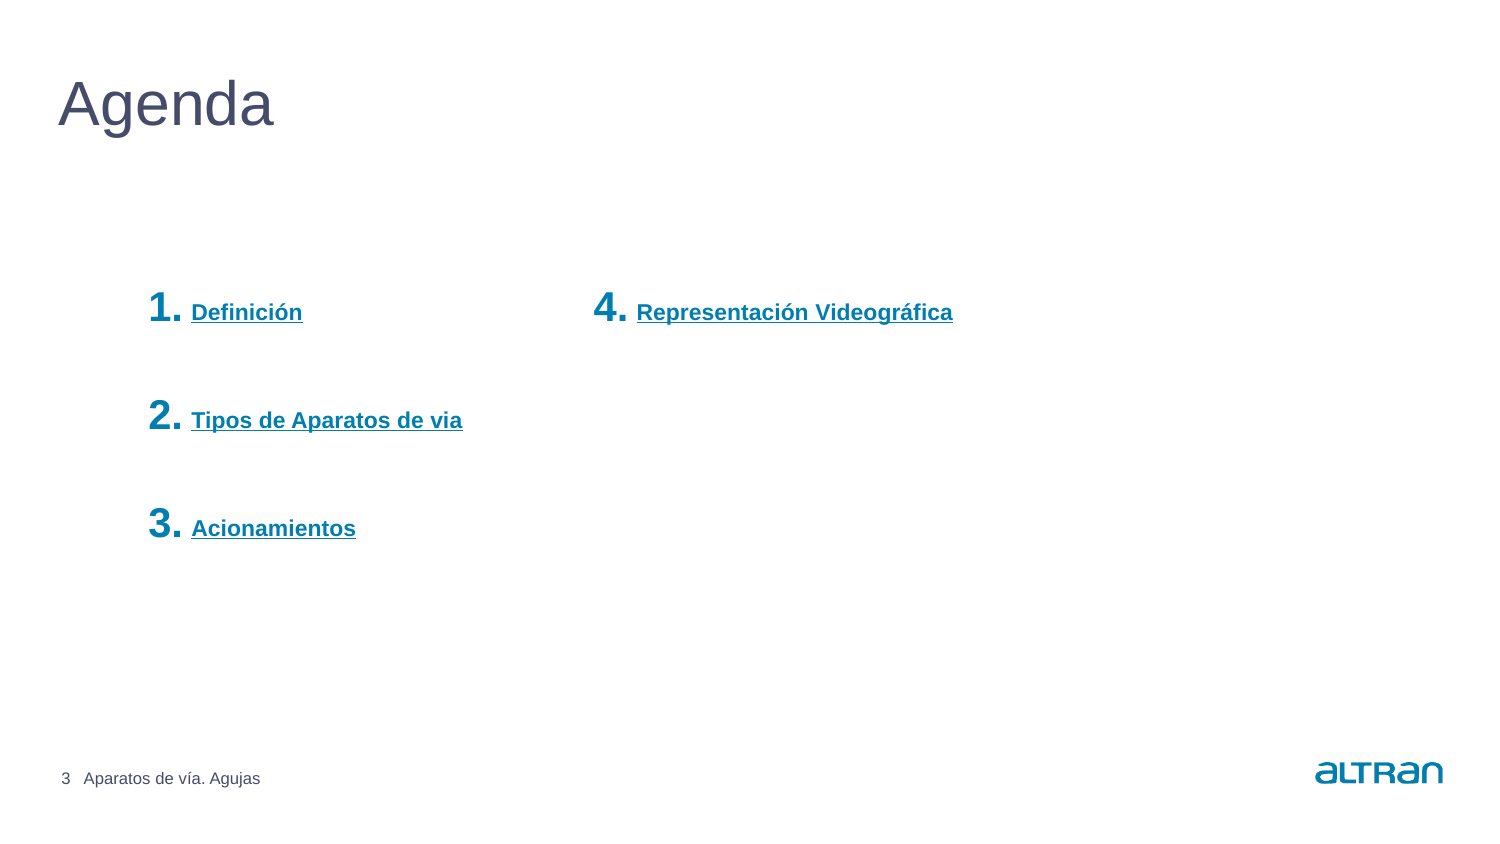

# Agenda
1.
4.
Definición
Representación Videográfica

2.
Tipos de Aparatos de via
3.
Acionamientos
3
Aparatos de vía. Agujas
Date